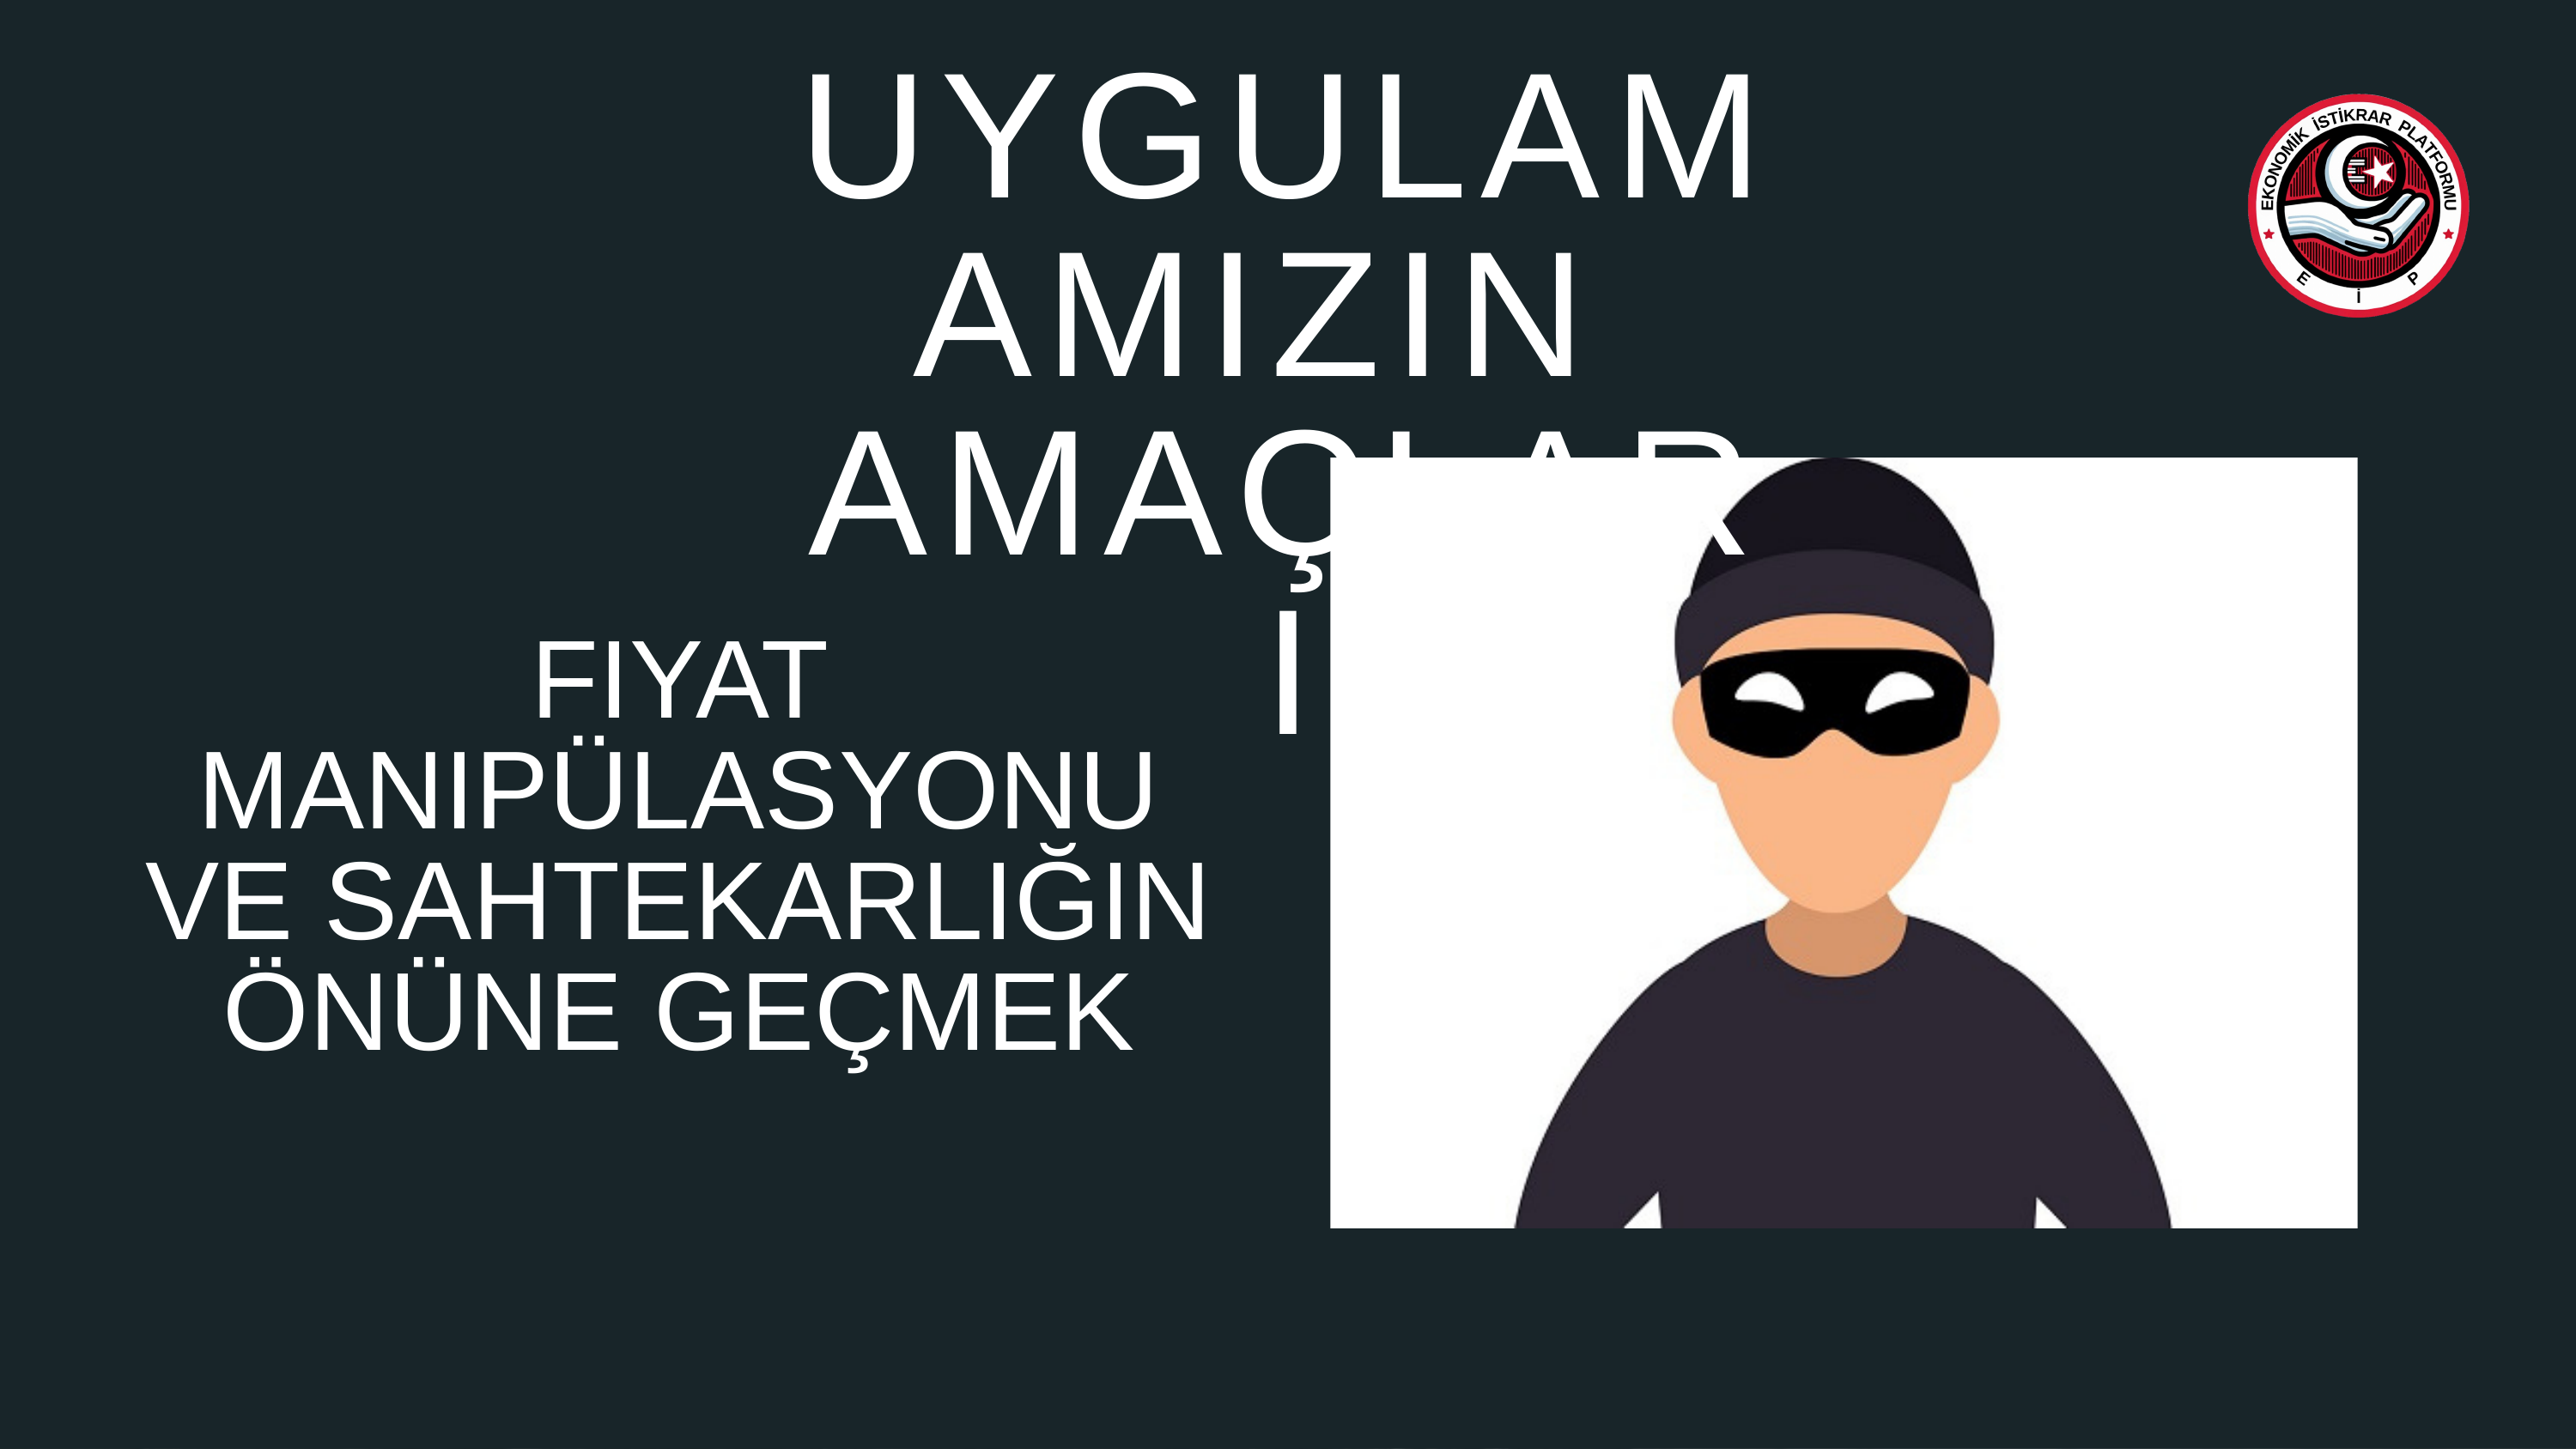

UYGULAMAMIZIN  AMAÇLARI

FIYAT MANIPÜLASYONU VE SAHTEKARLIĞIN ÖNÜNE GEÇMEK